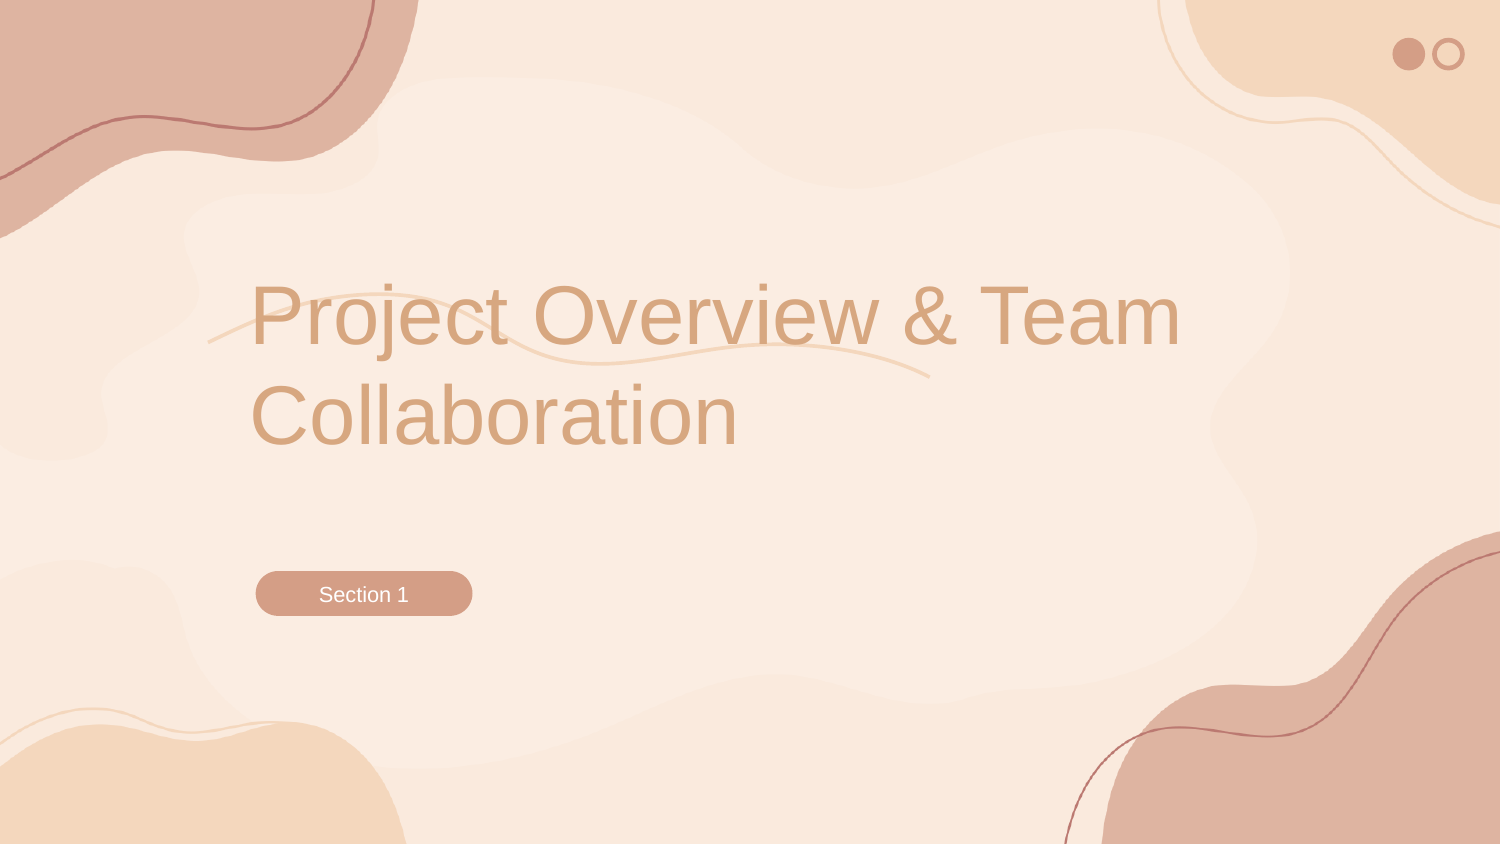

Project Overview & Team Collaboration

Section 1